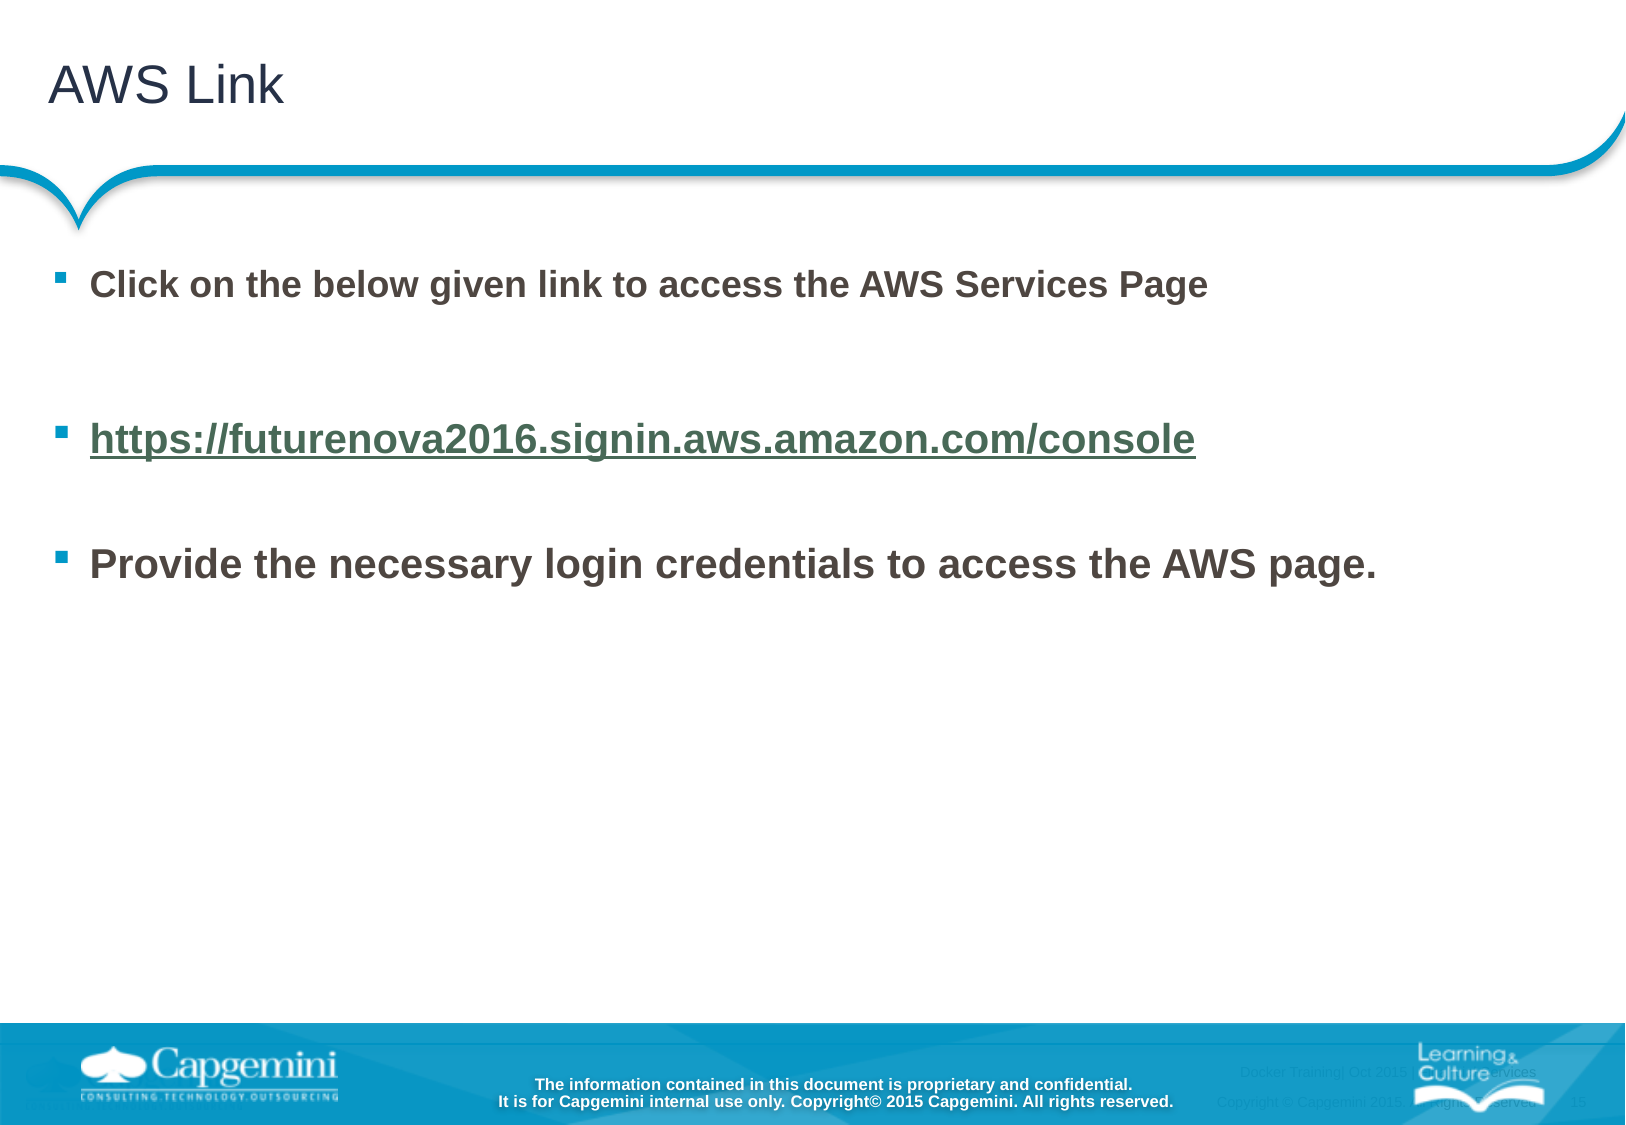

# AWS Link
Click on the below given link to access the AWS Services Page

https://futurenova2016.signin.aws.amazon.com/console

Provide the necessary login credentials to access the AWS page.